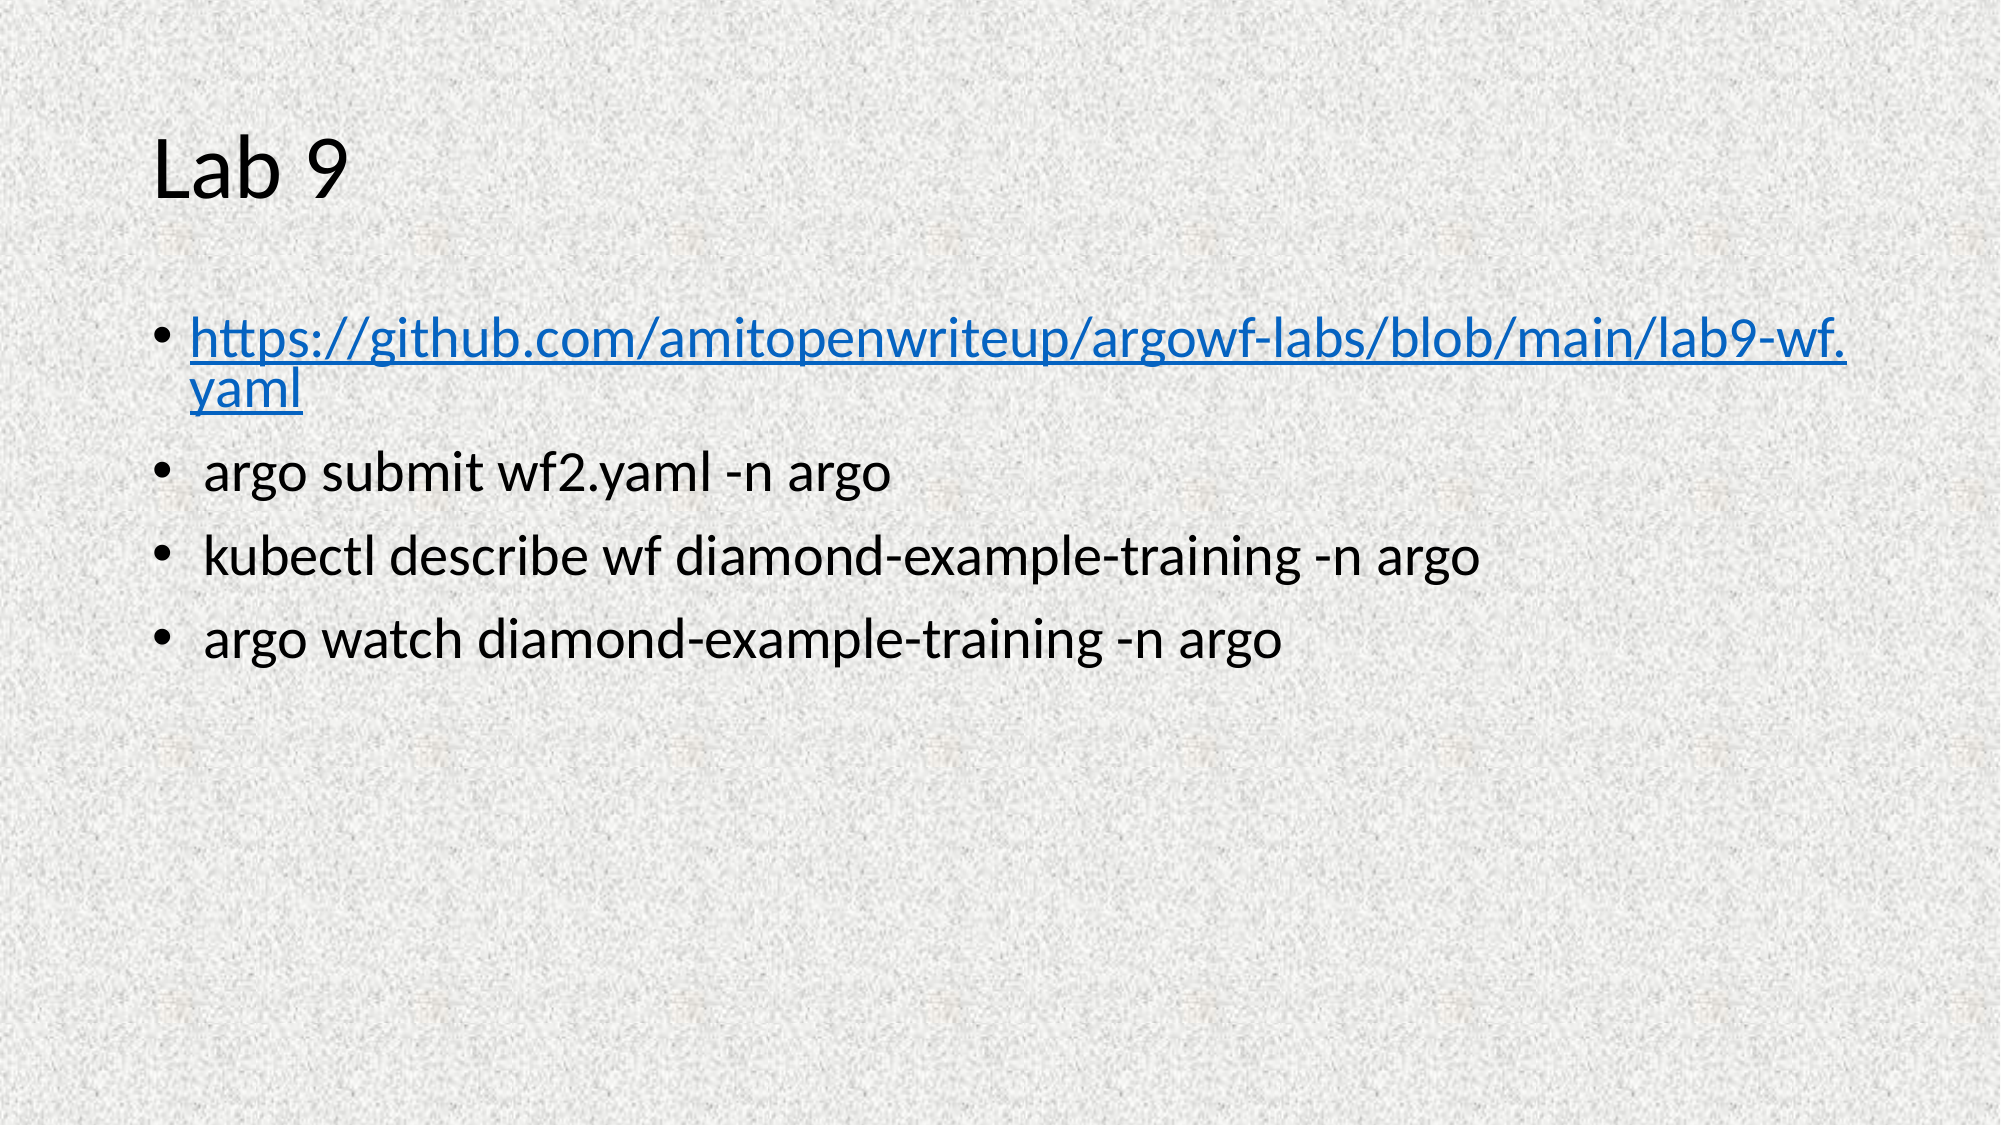

# Lab 9
https://github.com/amitopenwriteup/argowf-labs/blob/main/lab9-wf.yaml
 argo submit wf2.yaml -n argo
 kubectl describe wf diamond-example-training -n argo
 argo watch diamond-example-training -n argo